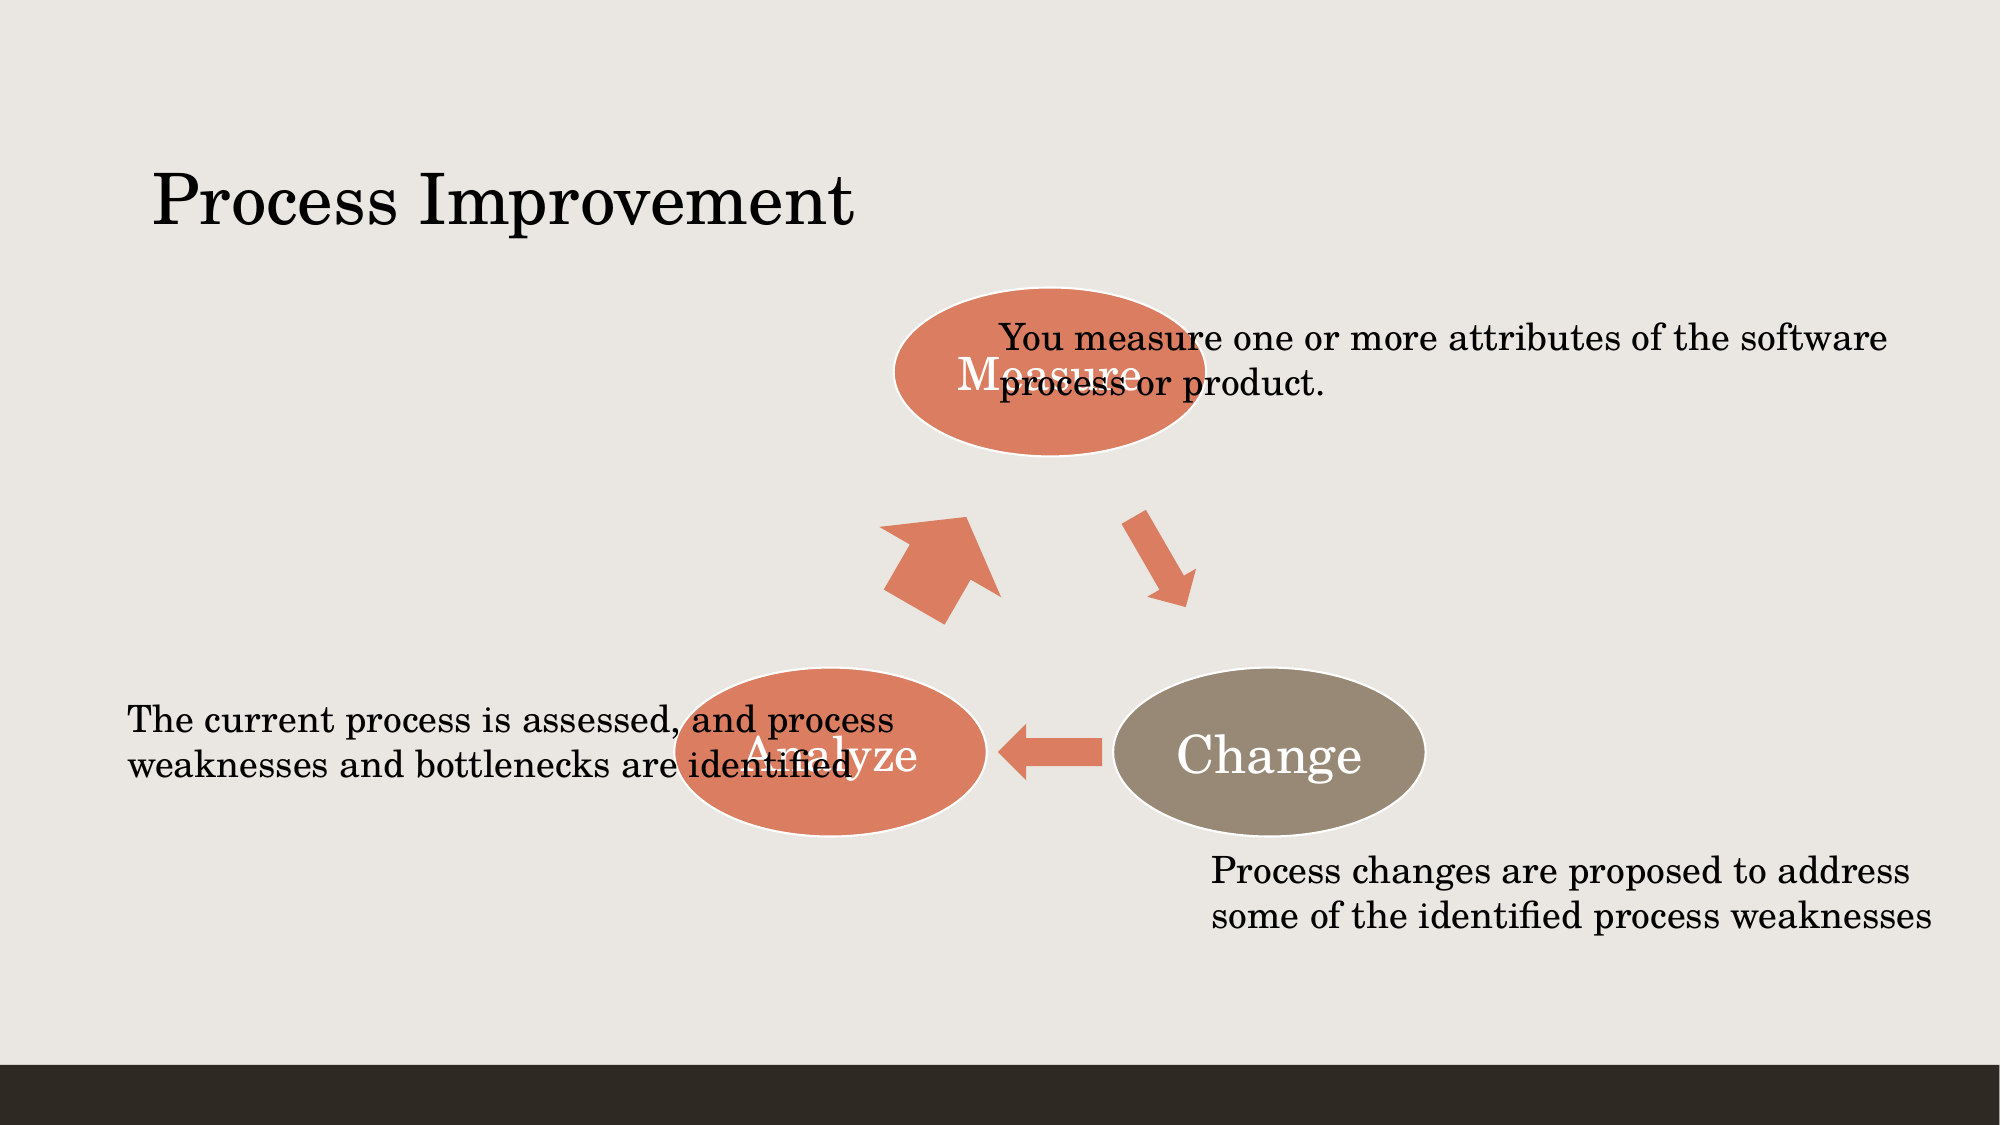

# Process Improvement
Measure
Change
Analyze
You measure one or more attributes of the software process or product.
The current process is assessed, and process weaknesses and bottlenecks are identified
Process changes are proposed to address
some of the identified process weaknesses